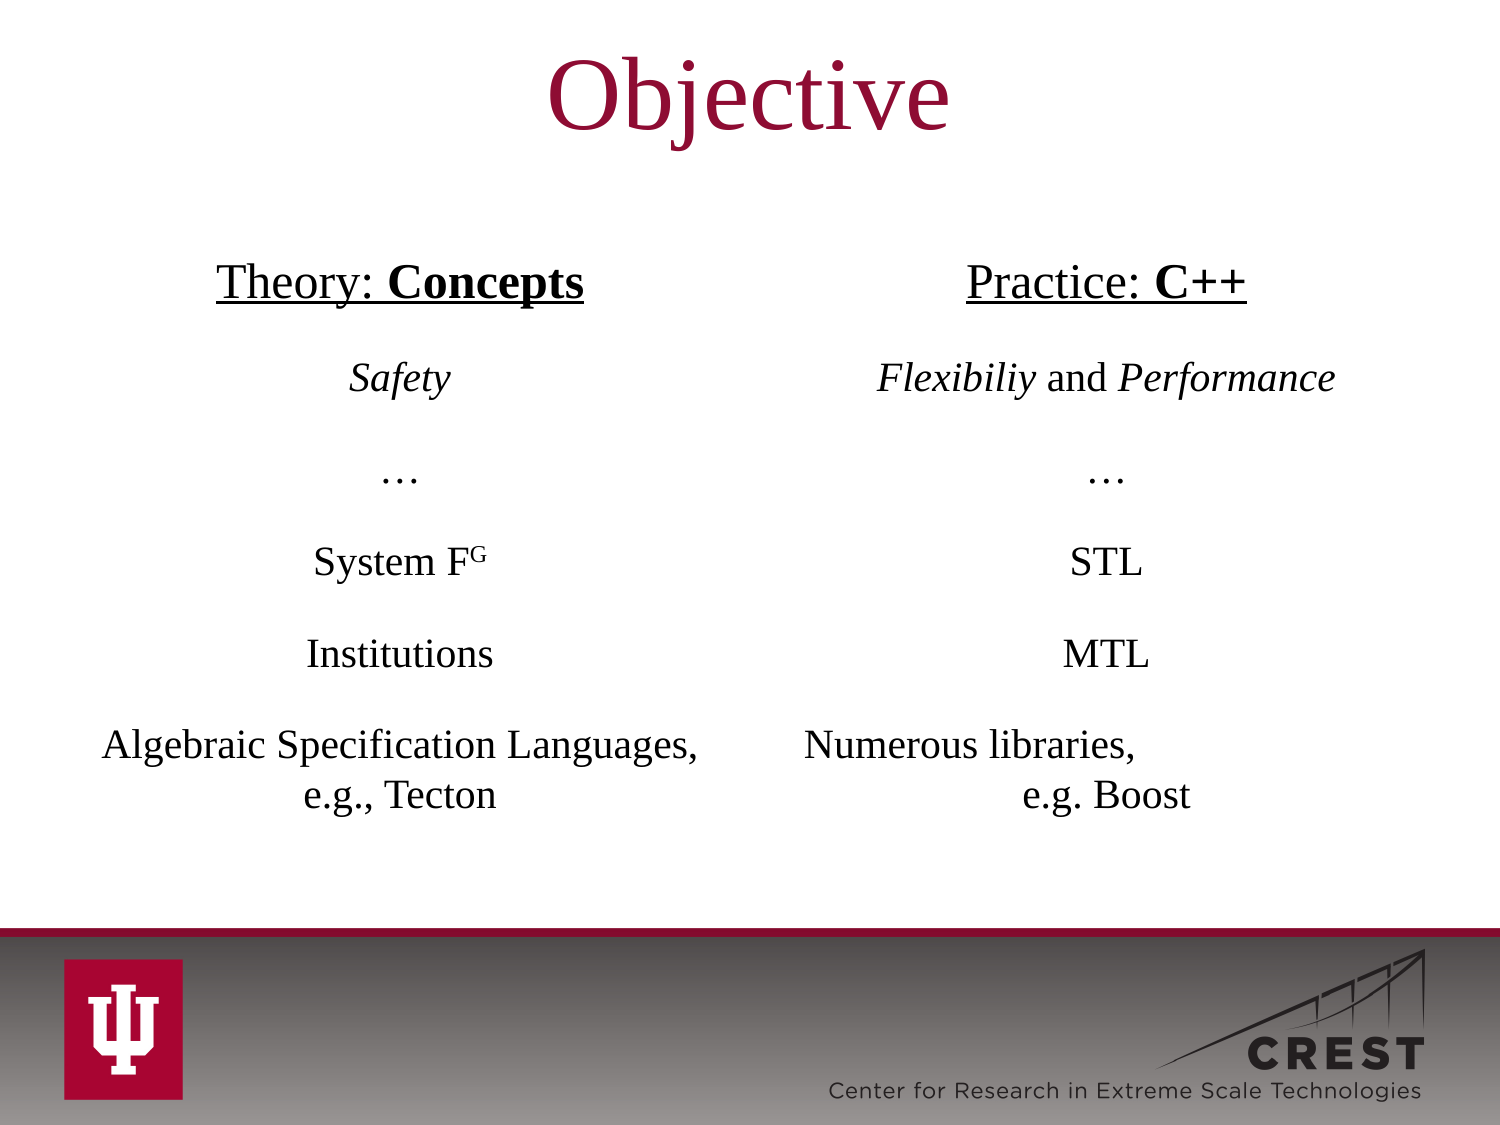

# Objective
Practice: C++
Flexibiliy and Performance
…
STL
MTL
Numerous libraries,                           e.g. Boost

Theory: Concepts
Safety
…
System FG
Institutions
Algebraic Specification Languages, e.g., Tecton